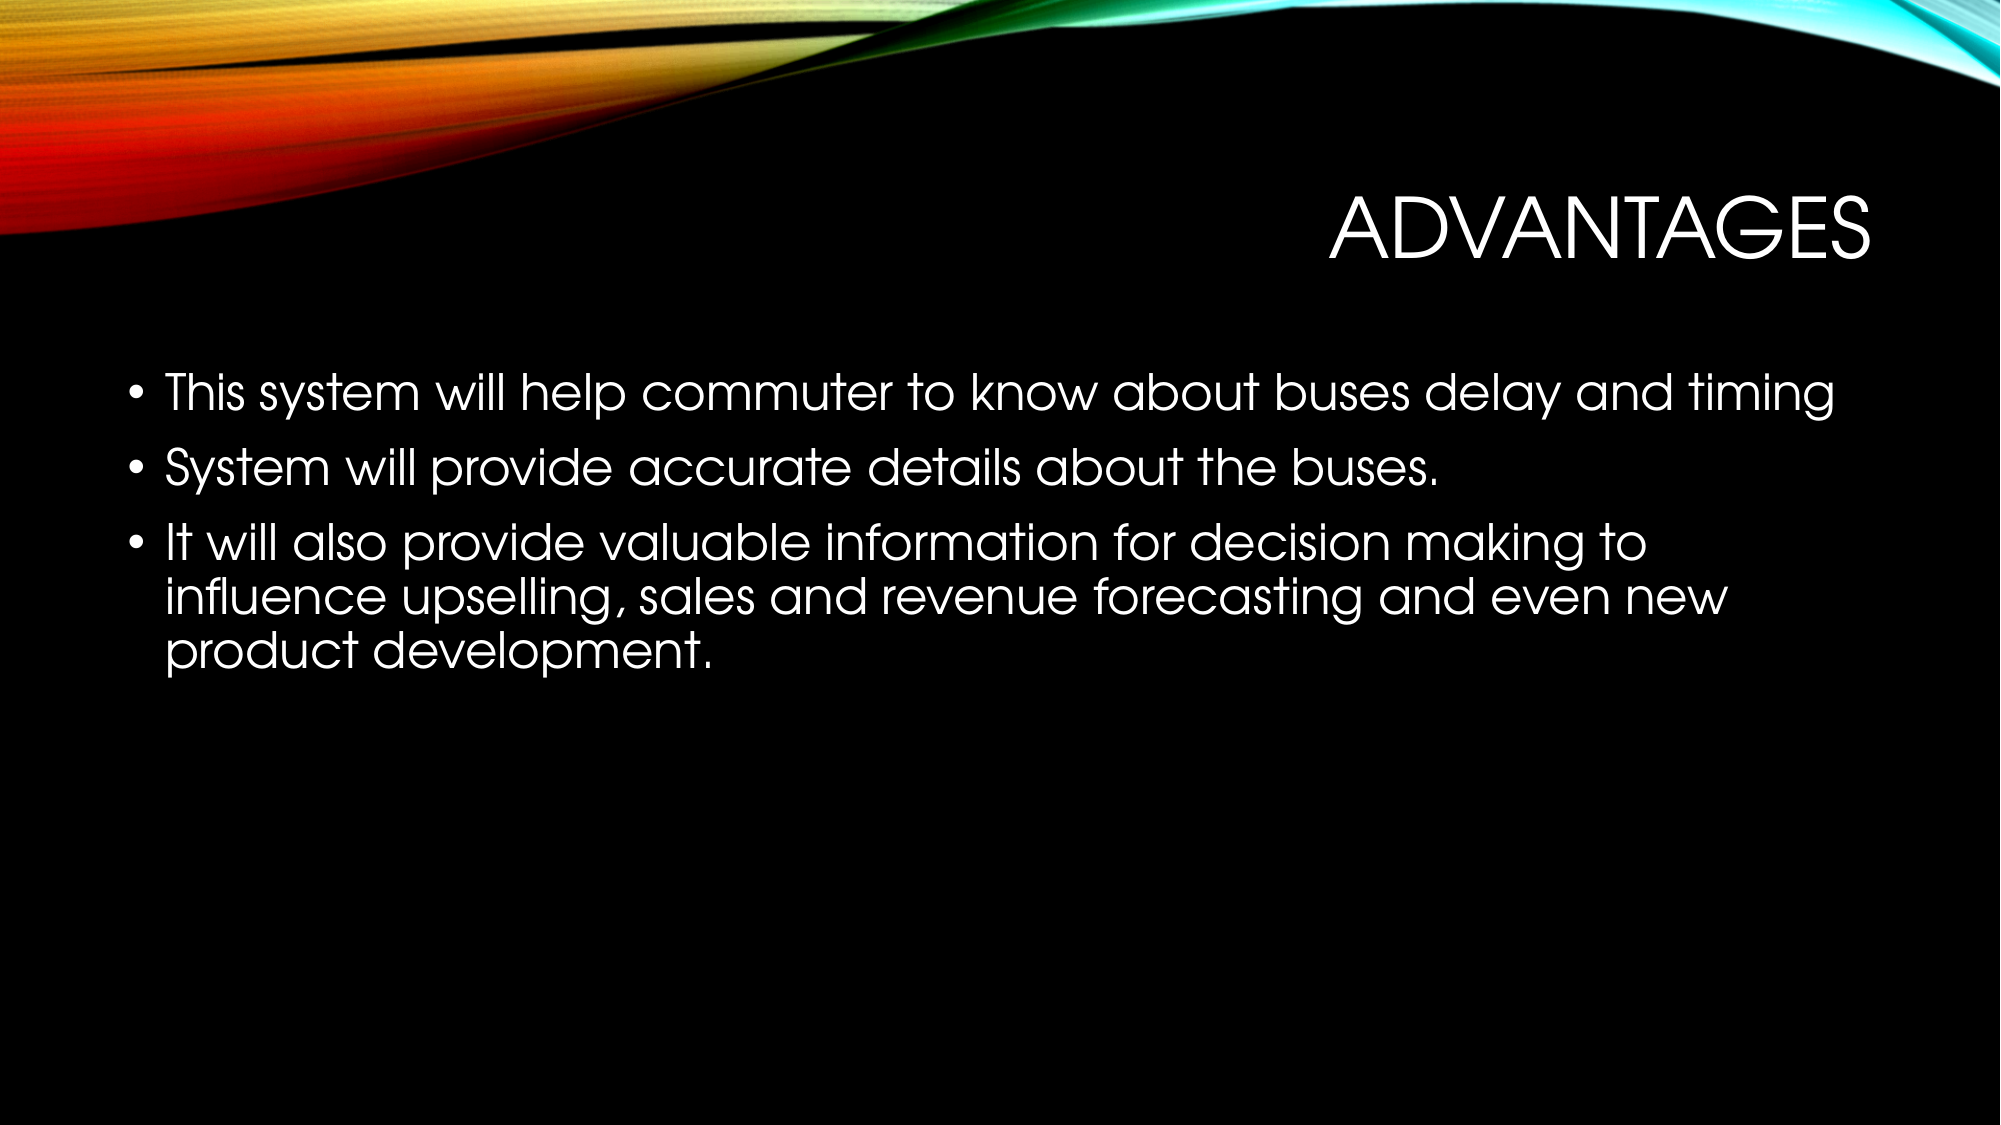

# Advantages
This system will help commuter to know about buses delay and timing
System will provide accurate details about the buses.
It will also provide valuable information for decision making to influence upselling, sales and revenue forecasting and even new product development.